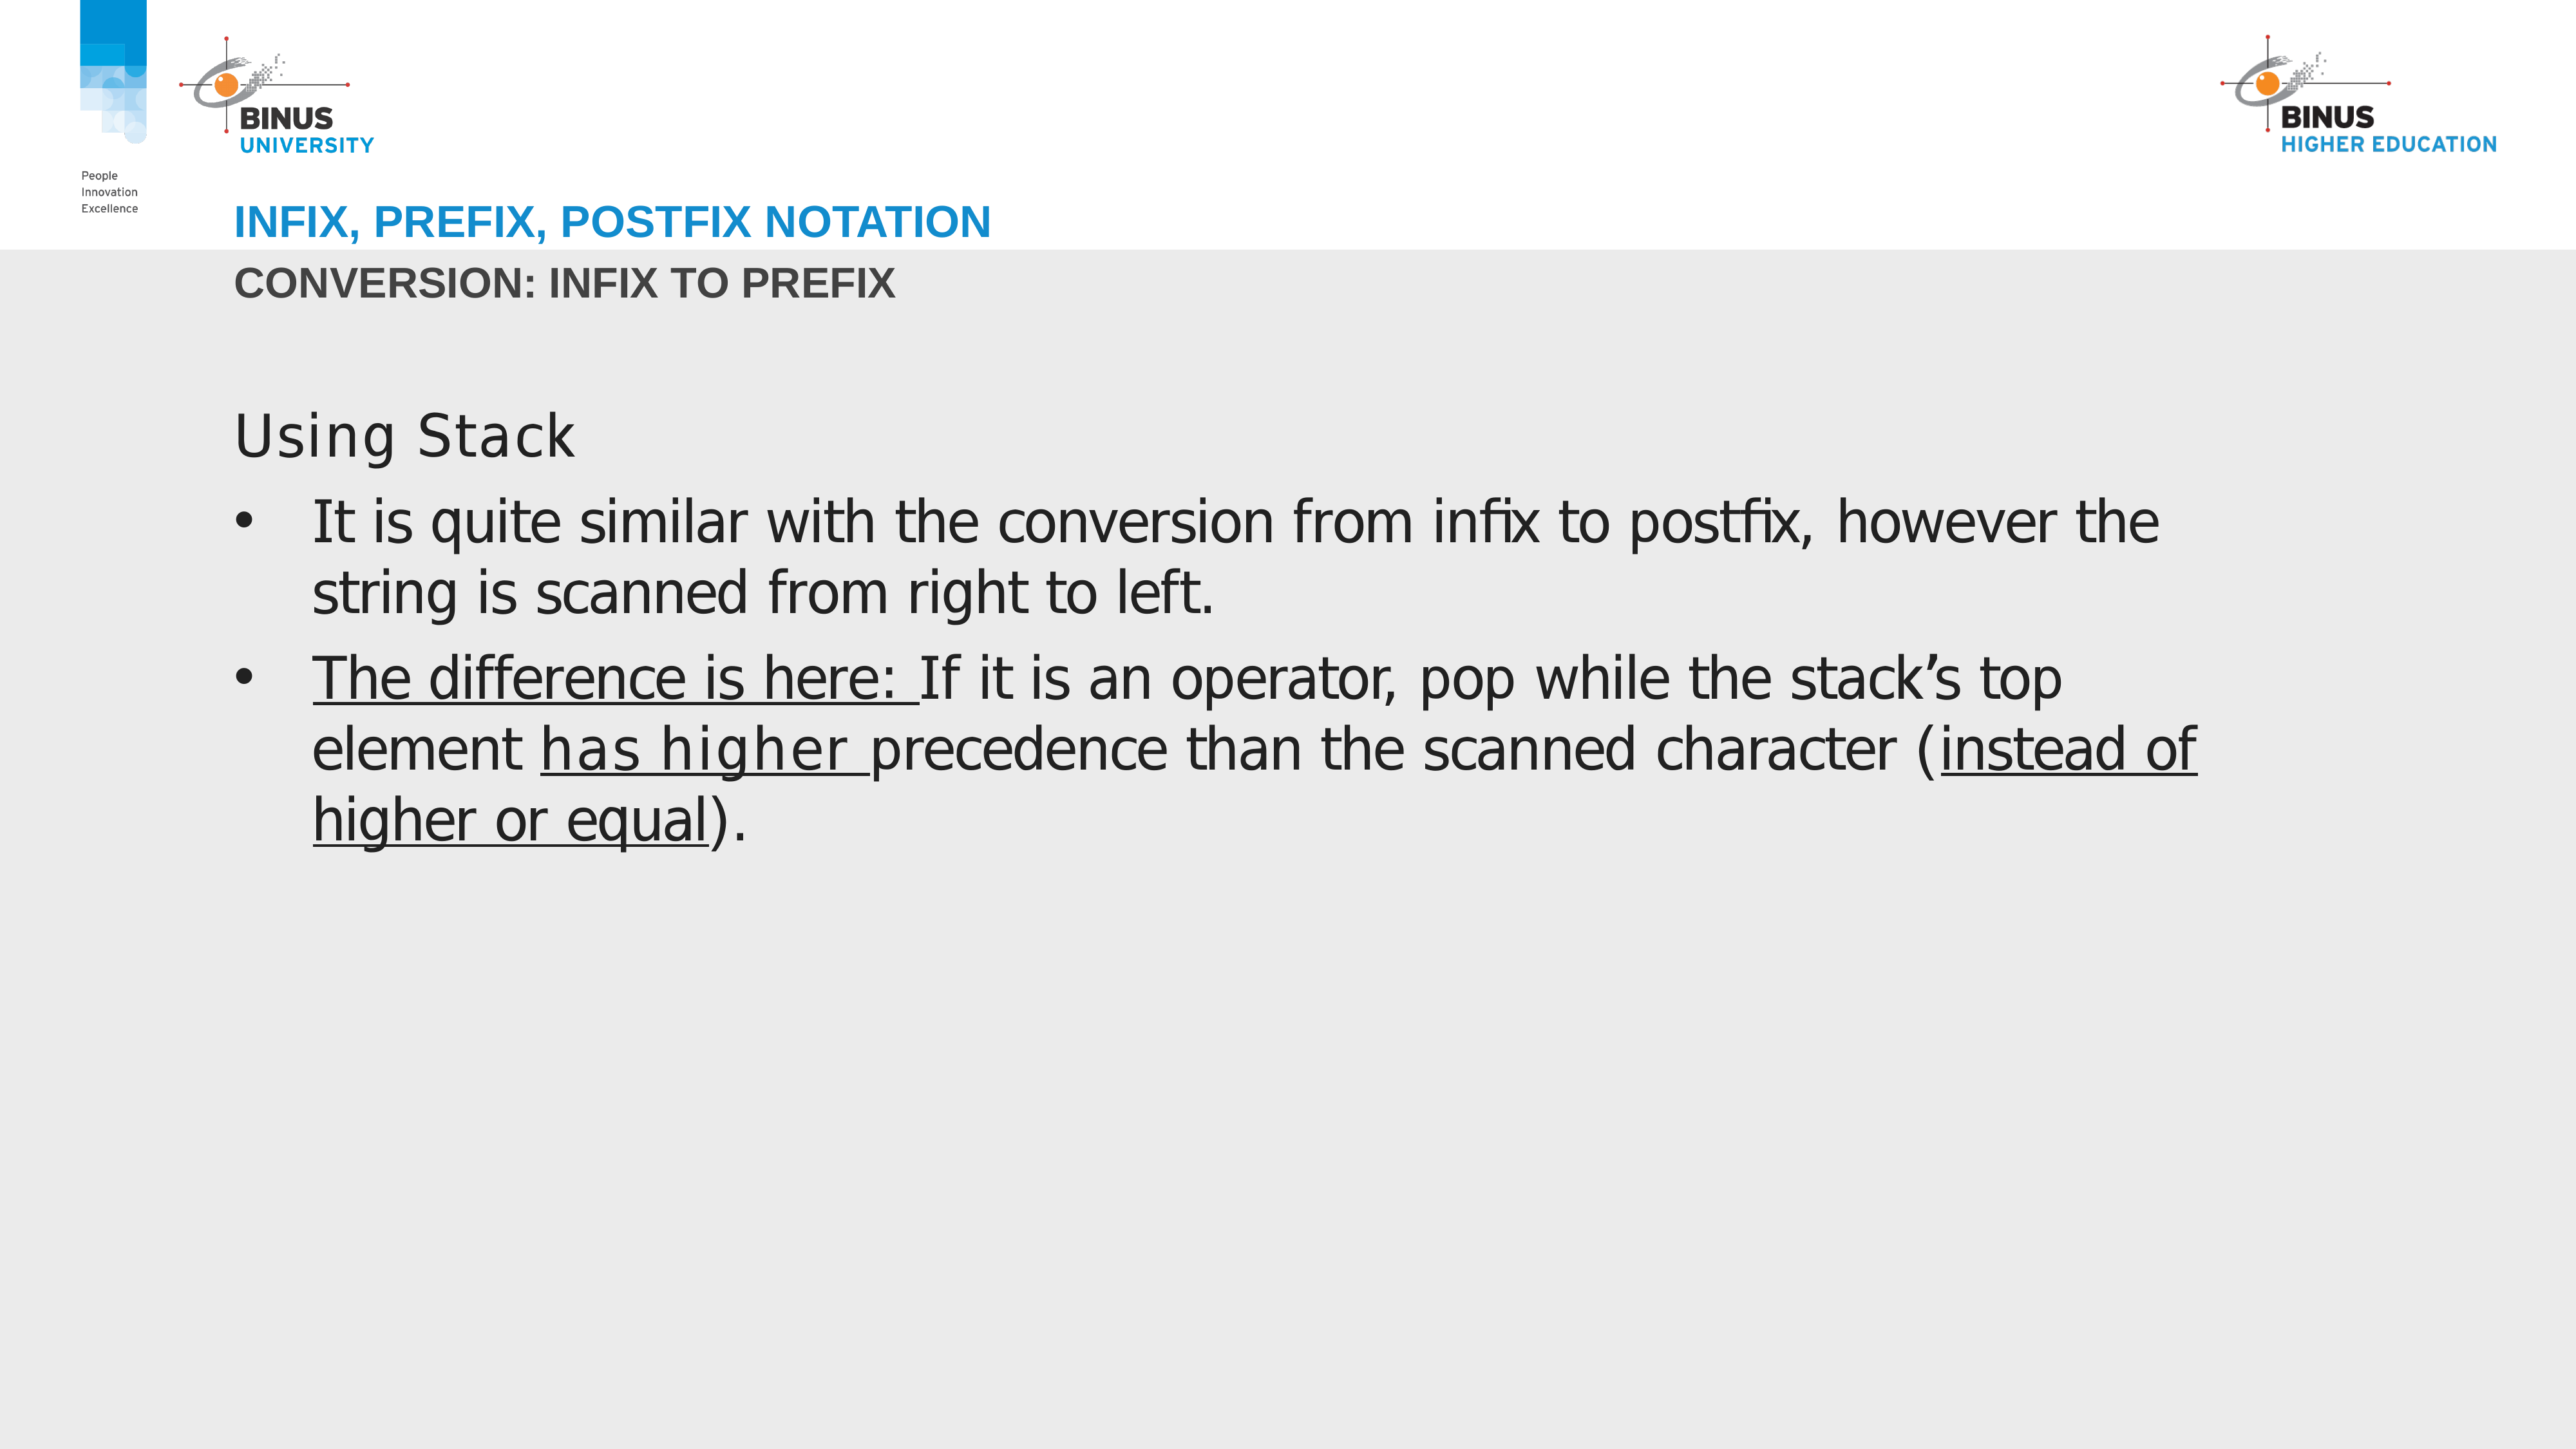

# Infix, prefix, postfix notation
Conversion: infix to PREFIX
Using Stack
It is quite similar with the conversion from infix to postfix, however the string is scanned from right to left.
The difference is here: If it is an operator, pop while the stack’s top element has higher precedence than the scanned character (instead of higher or equal).